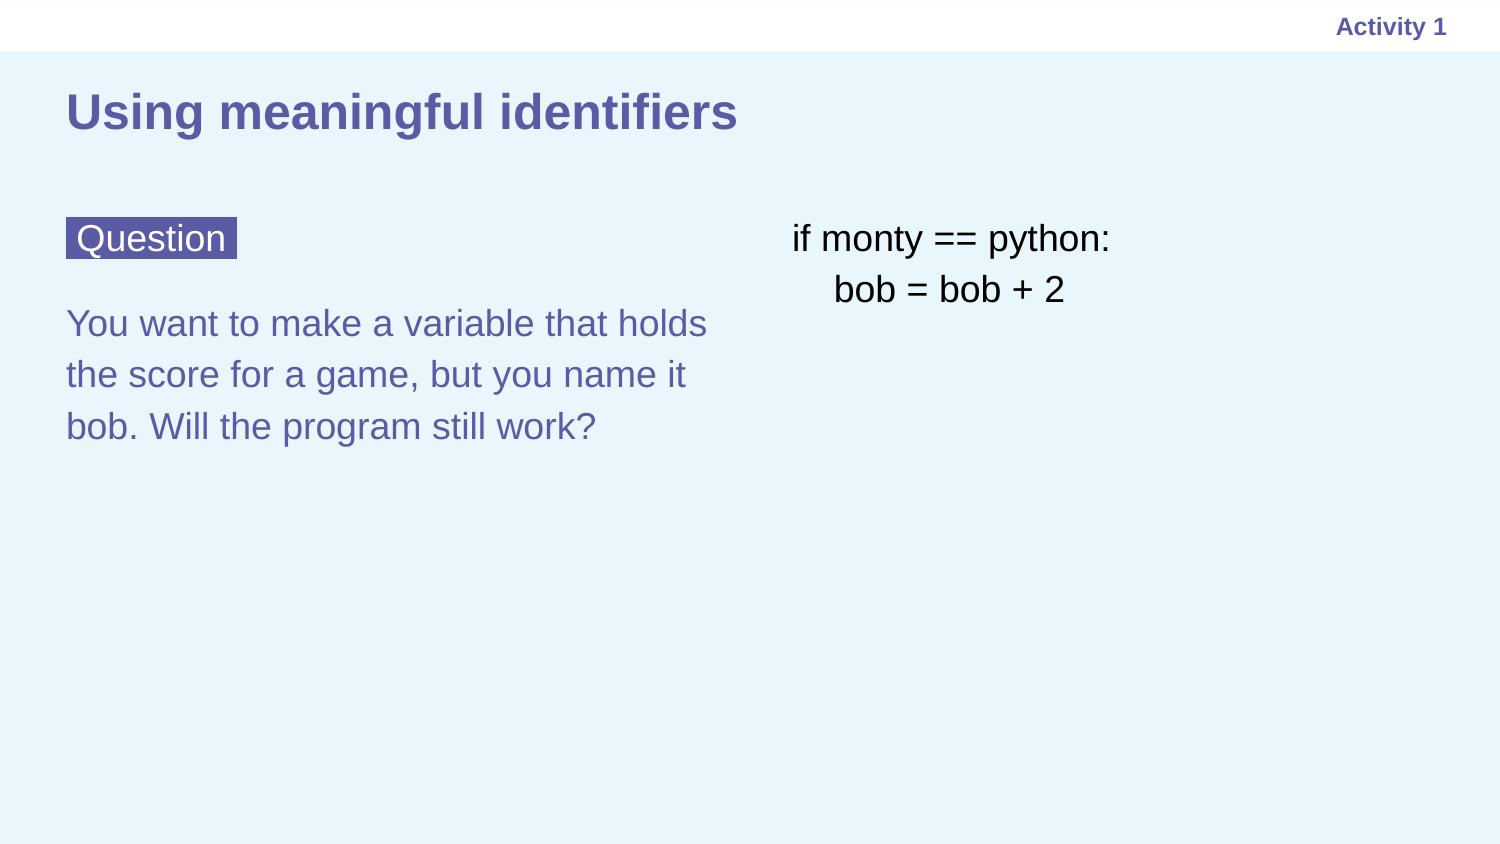

Activity 1
# Using meaningful identifiers
if monty == python:
    bob = bob + 2
 Question .
You want to make a variable that holds the score for a game, but you name it bob. Will the program still work?